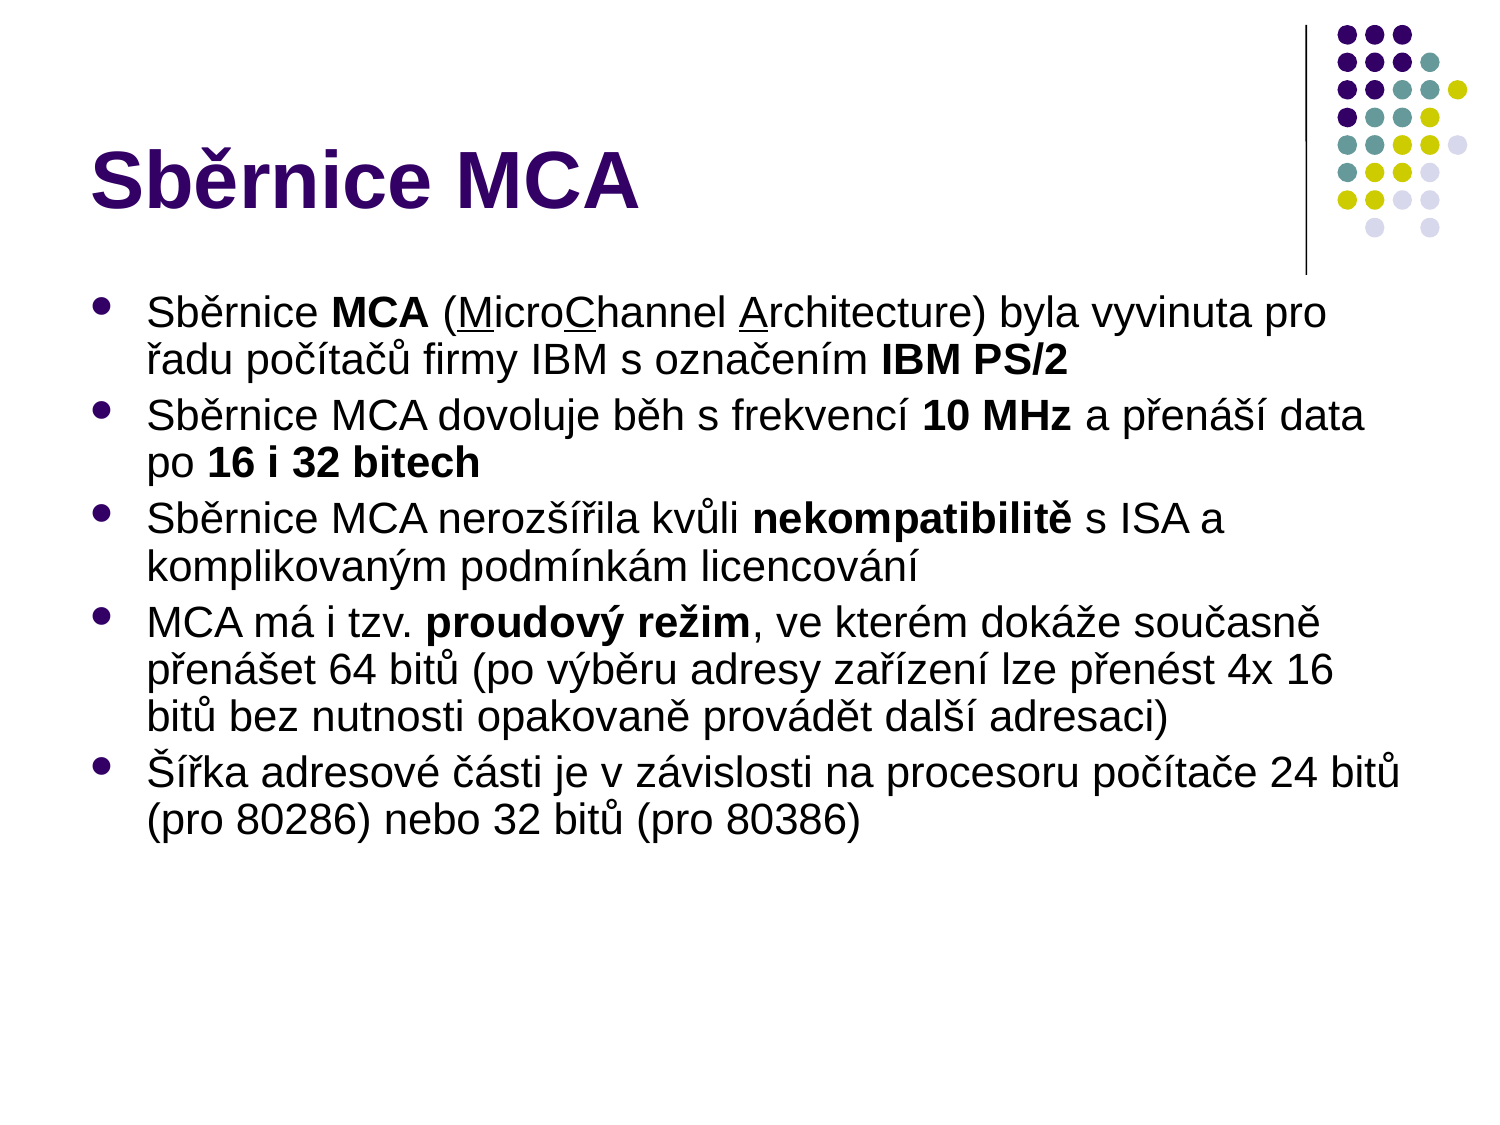

# Sběrnice MCA
Sběrnice MCA (MicroChannel Architecture) byla vyvinuta pro  řadu počítačů firmy IBM s označením IBM PS/2
Sběrnice MCA dovoluje běh s frekvencí 10 MHz a přenáší data po 16 i 32 bitech
Sběrnice MCA nerozšířila kvůli nekompatibilitě s ISA a komplikovaným podmínkám licencování
MCA má i tzv. proudový režim, ve kterém dokáže současně přenášet 64 bitů (po výběru adresy zařízení lze přenést 4x 16 bitů bez nutnosti opakovaně provádět další adresaci)
Šířka adresové části je v závislosti na procesoru počítače 24 bitů (pro 80286) nebo 32 bitů (pro 80386)